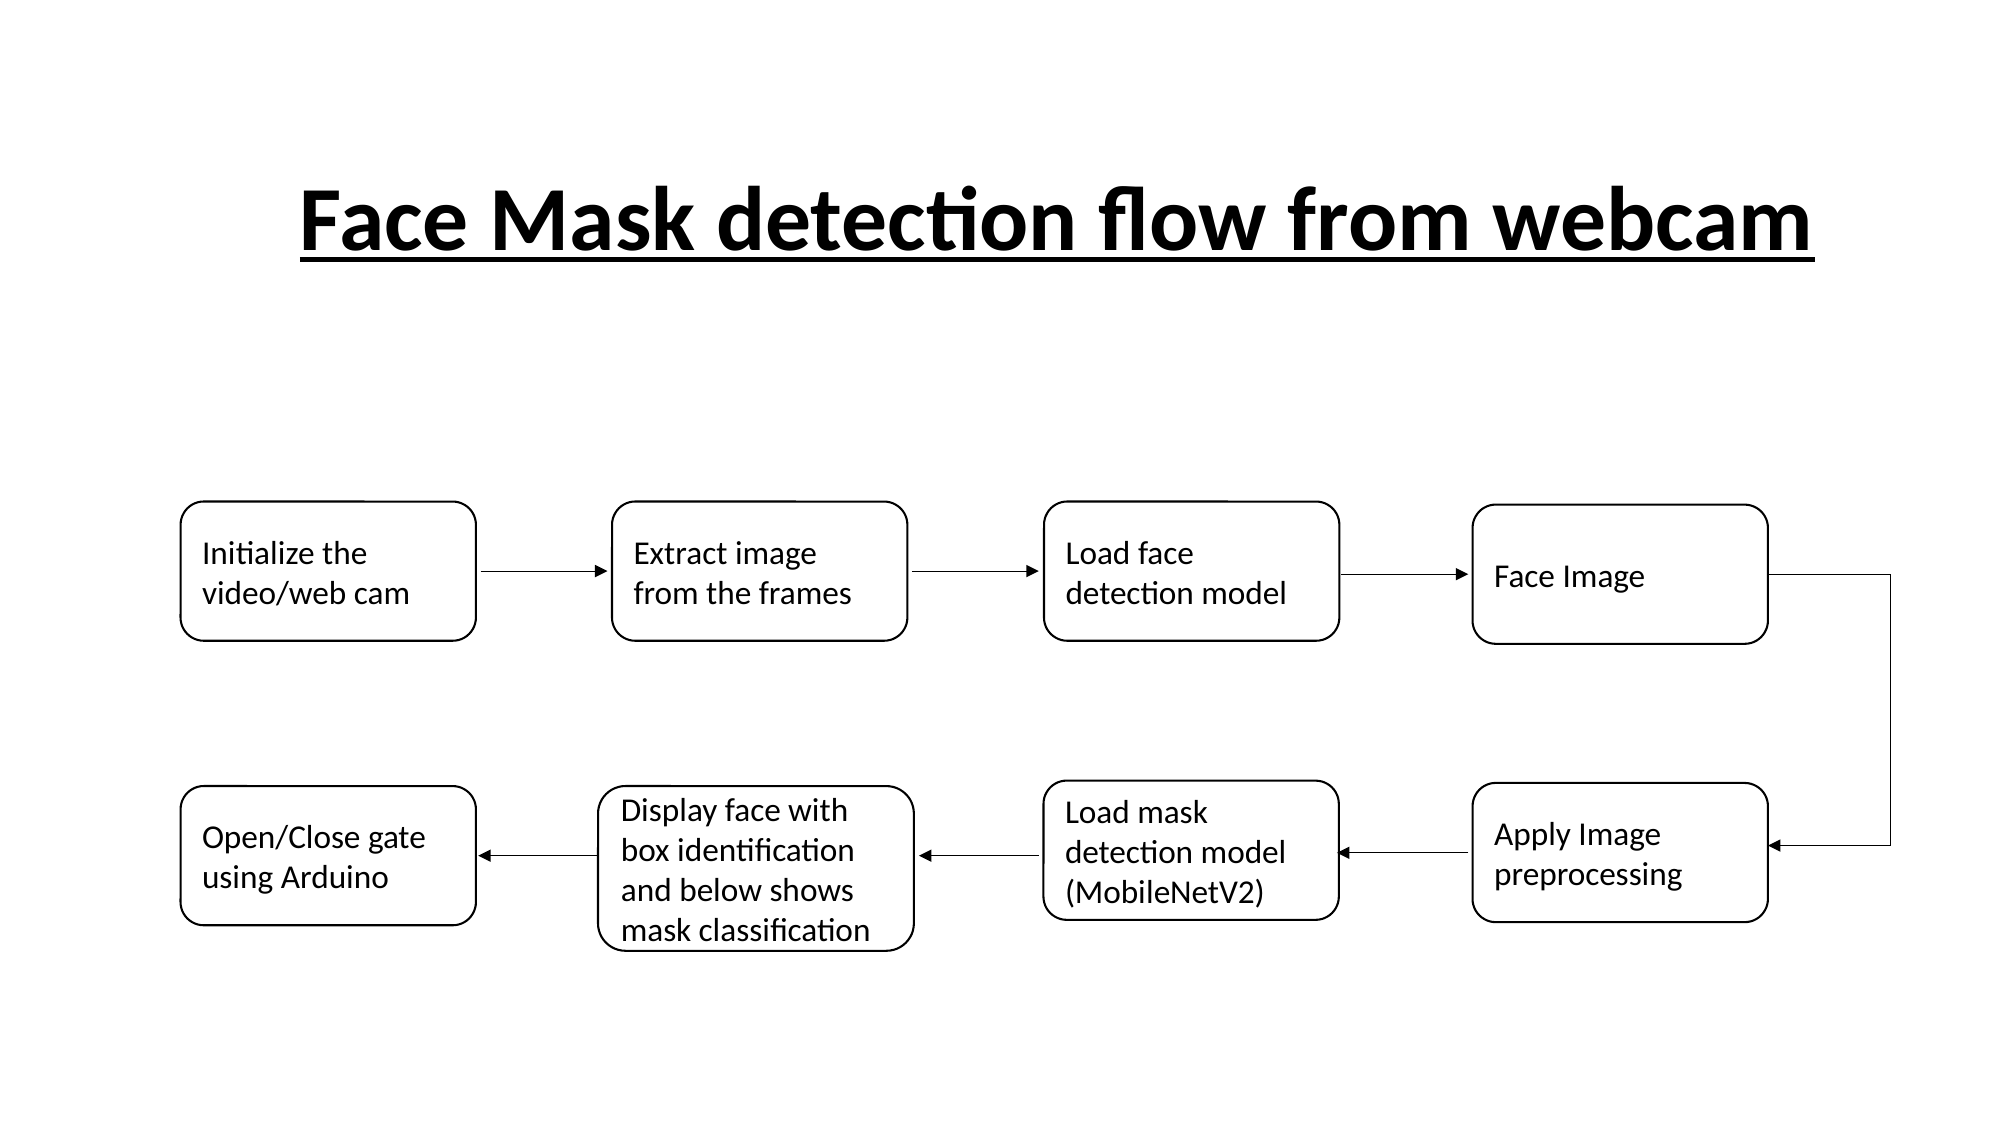

Face Mask detection flow from webcam
Initialize the video/web cam
Extract image from the frames
Load face detection model
Face Image
Load mask detection model (MobileNetV2)
Apply Image preprocessing
Display face with box identification and below shows mask classification
Open/Close gate using Arduino